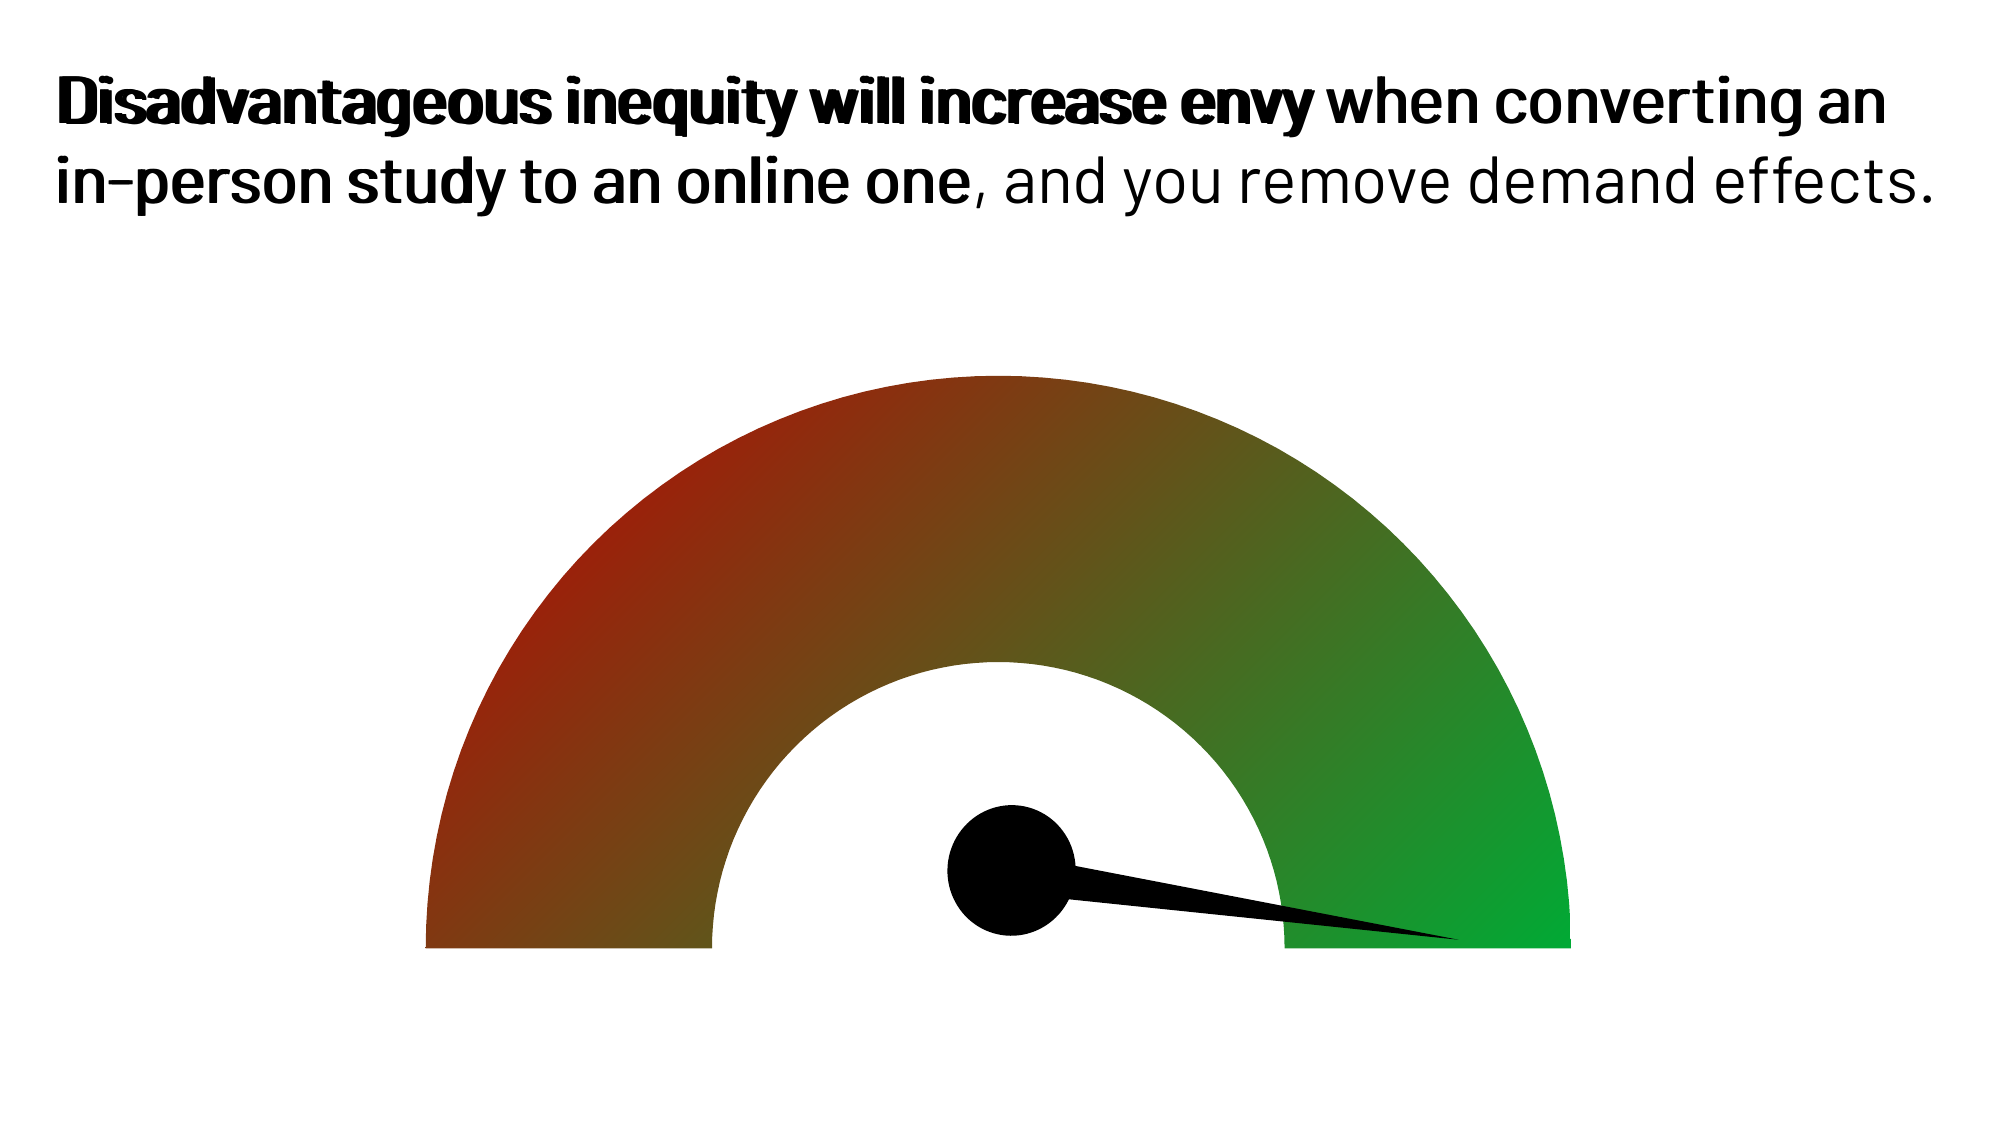

Disadvantageous inequity will increase envy when converting an
in-person study to an online one
Disadvantageous inequity will increase envy when converting an
in-person study to an online one, and you remove demand effects.
Disadvantageous inequity will increase envy

### Chart

| Category | Values |
|---|---|
| Color | 180.0 |
| No Color | 180.0 |